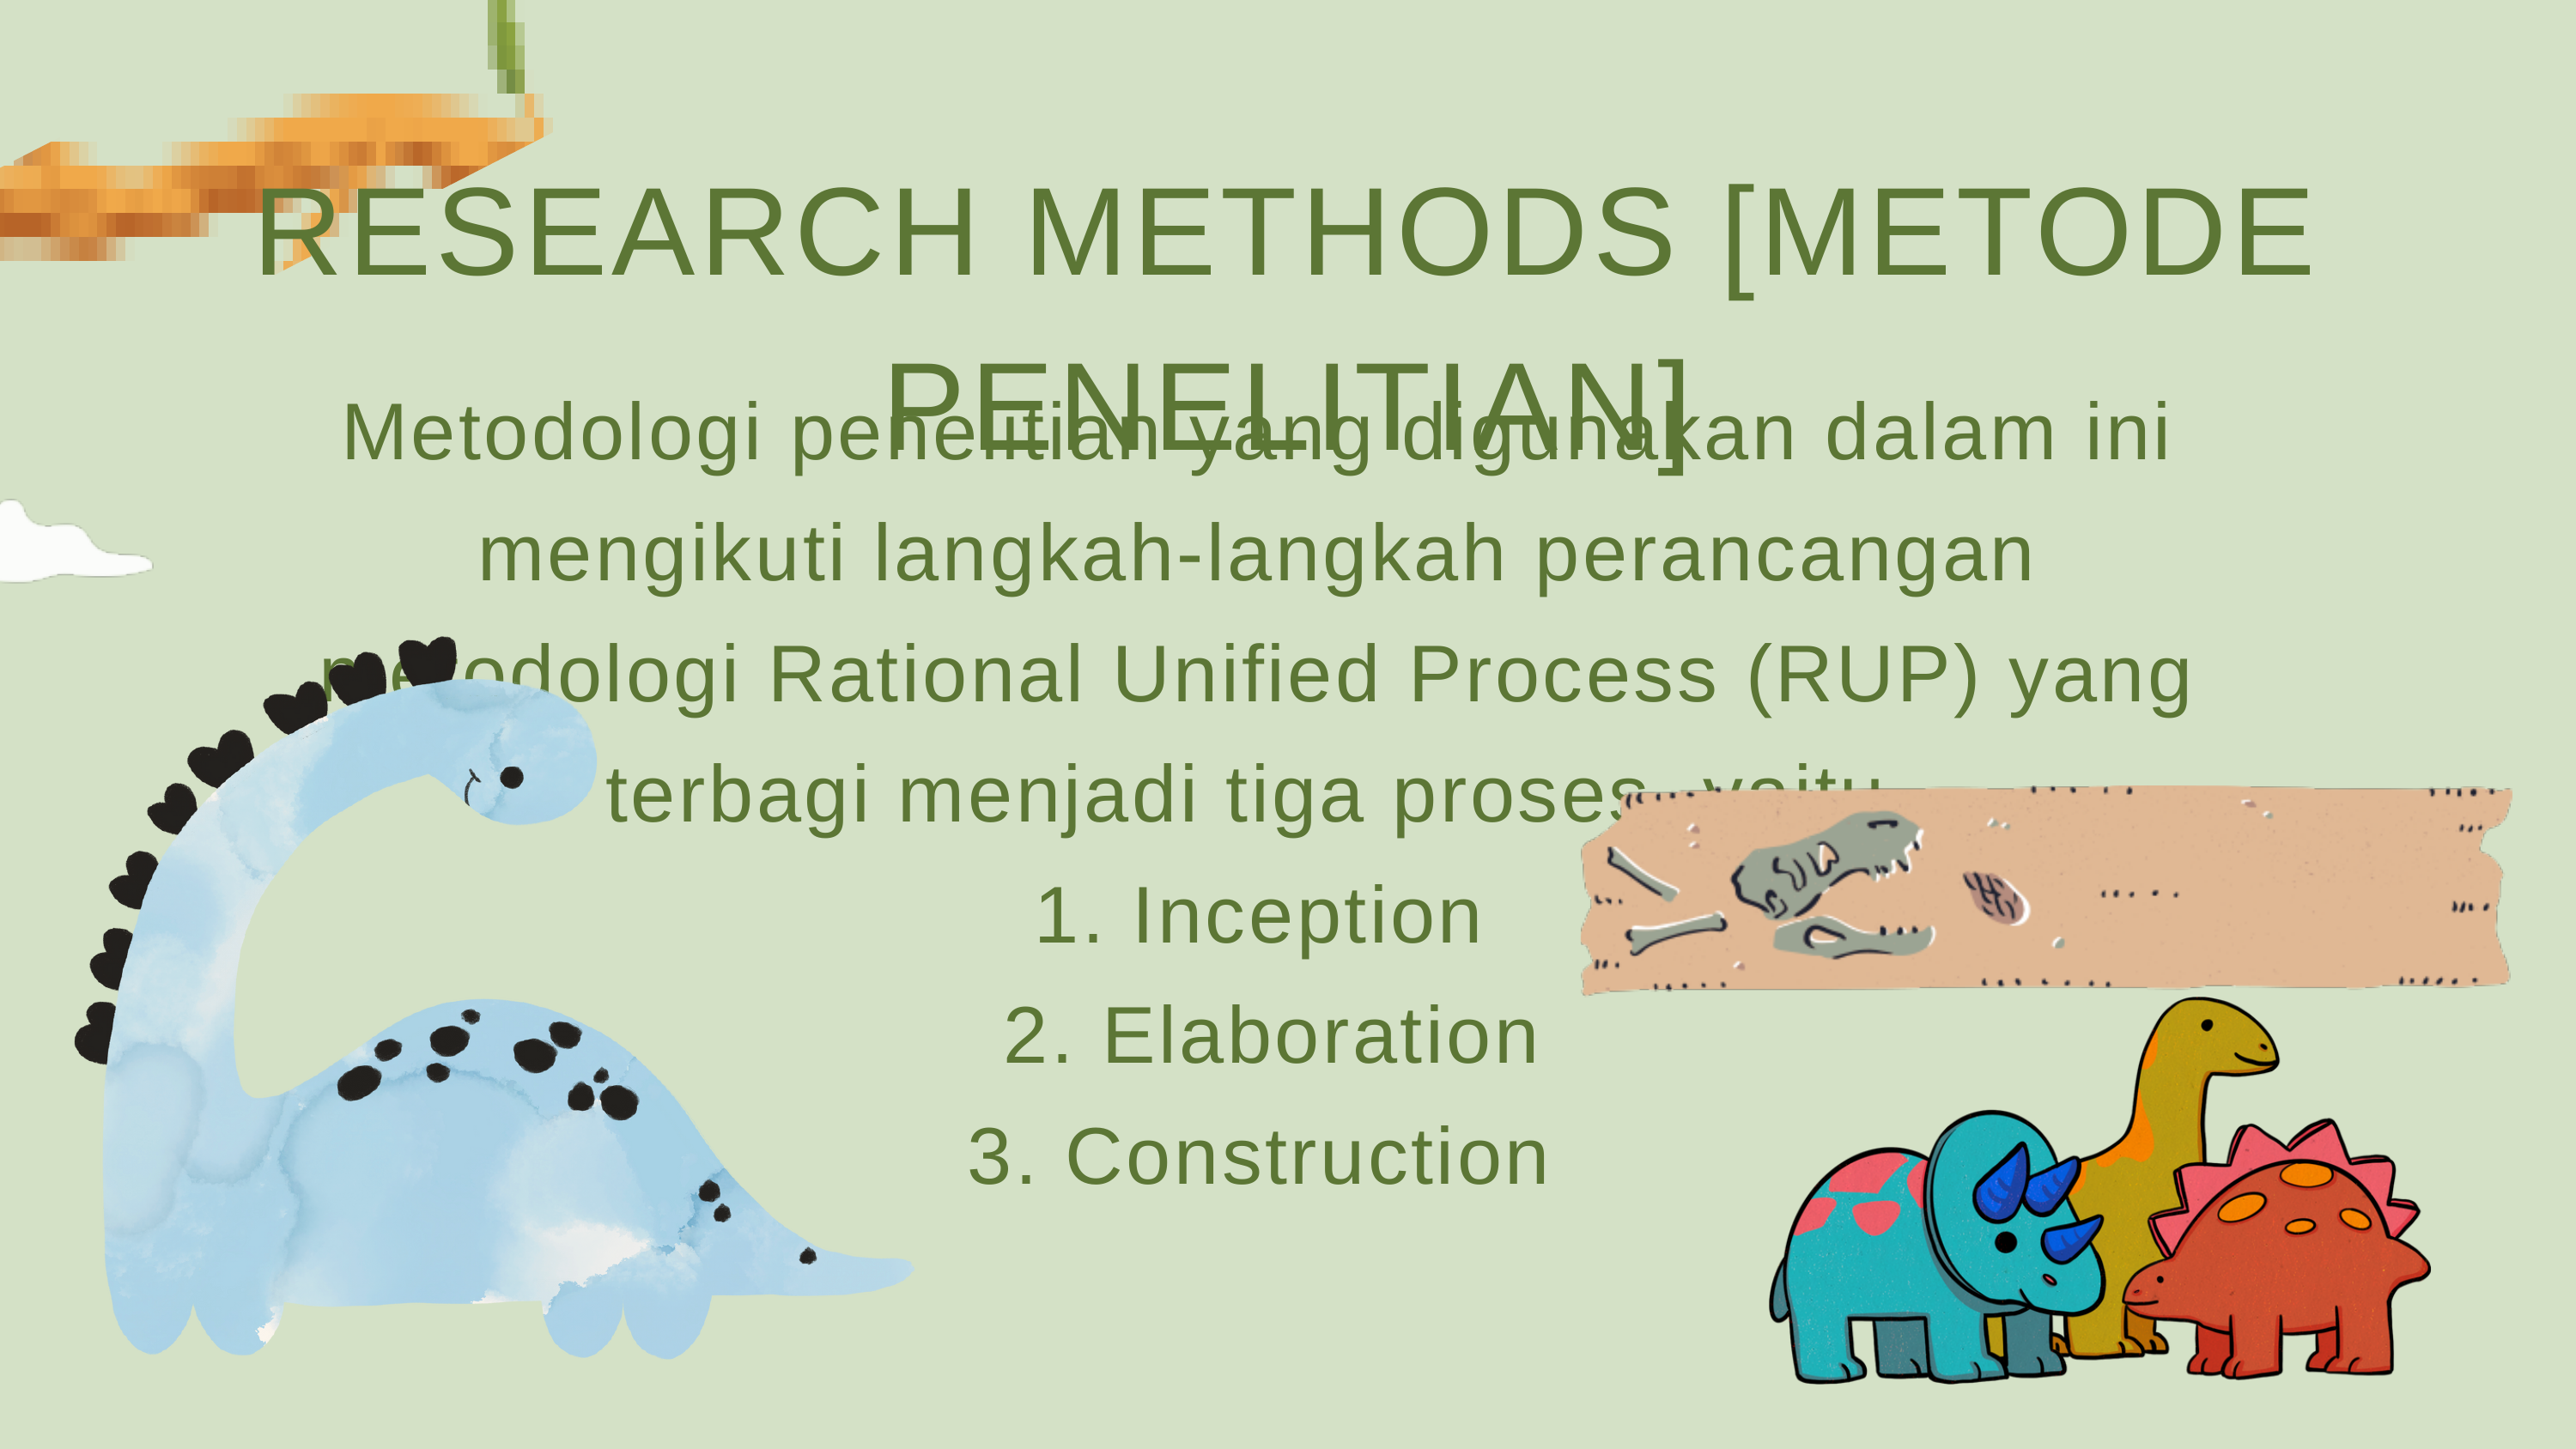

RESEARCH METHODS [METODE PENELITIAN]
Metodologi penelitian yang digunakan dalam ini mengikuti langkah-langkah perancangan metodologi Rational Unified Process (RUP) yang terbagi menjadi tiga proses, yaitu
1. Inception
 2. Elaboration
3. Construction